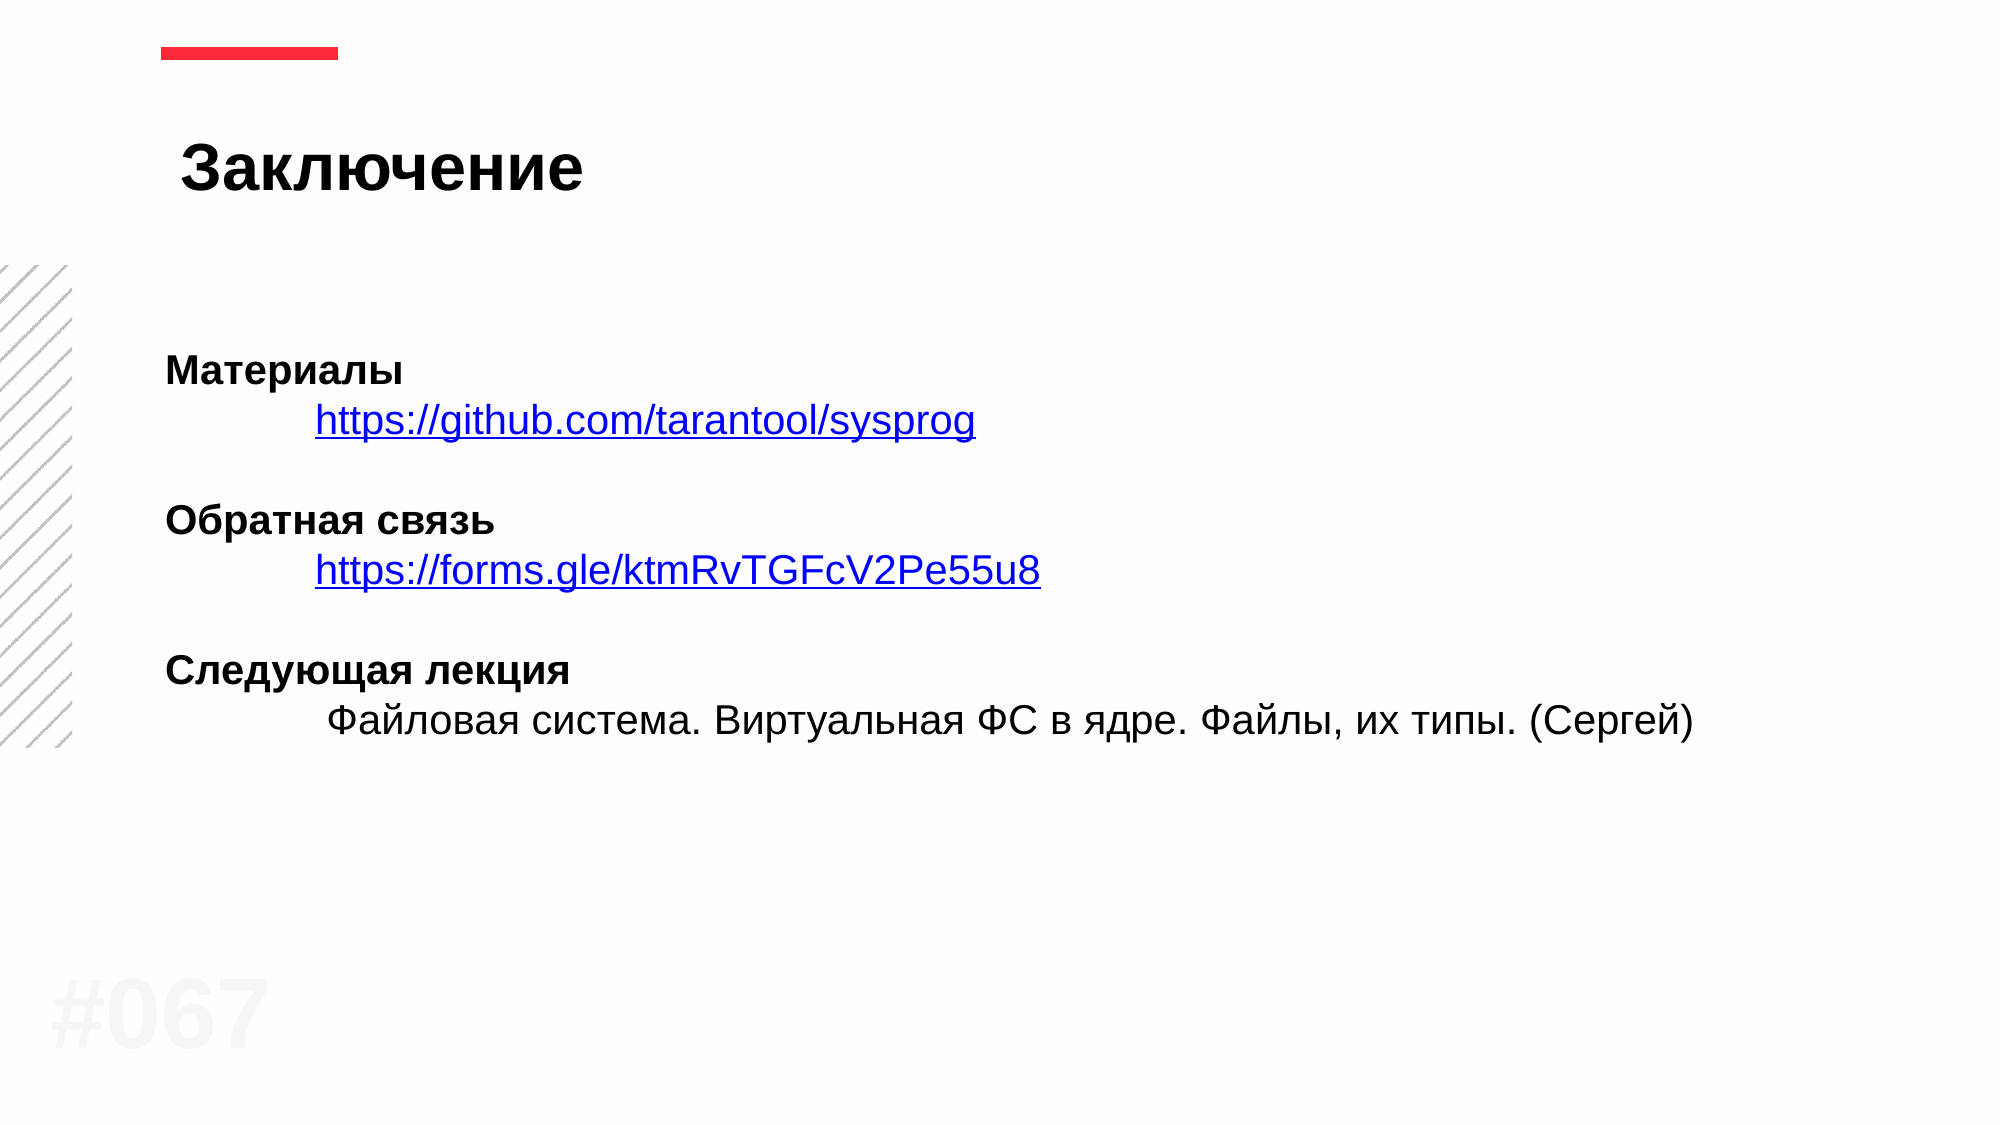

Заключение
Материалы
	https://github.com/tarantool/sysprog
Обратная связь
	https://forms.gle/ktmRvTGFcV2Pe55u8
Следующая лекция
	 Файловая система. Виртуальная ФС в ядре. Файлы, их типы. (Сергей)

#067